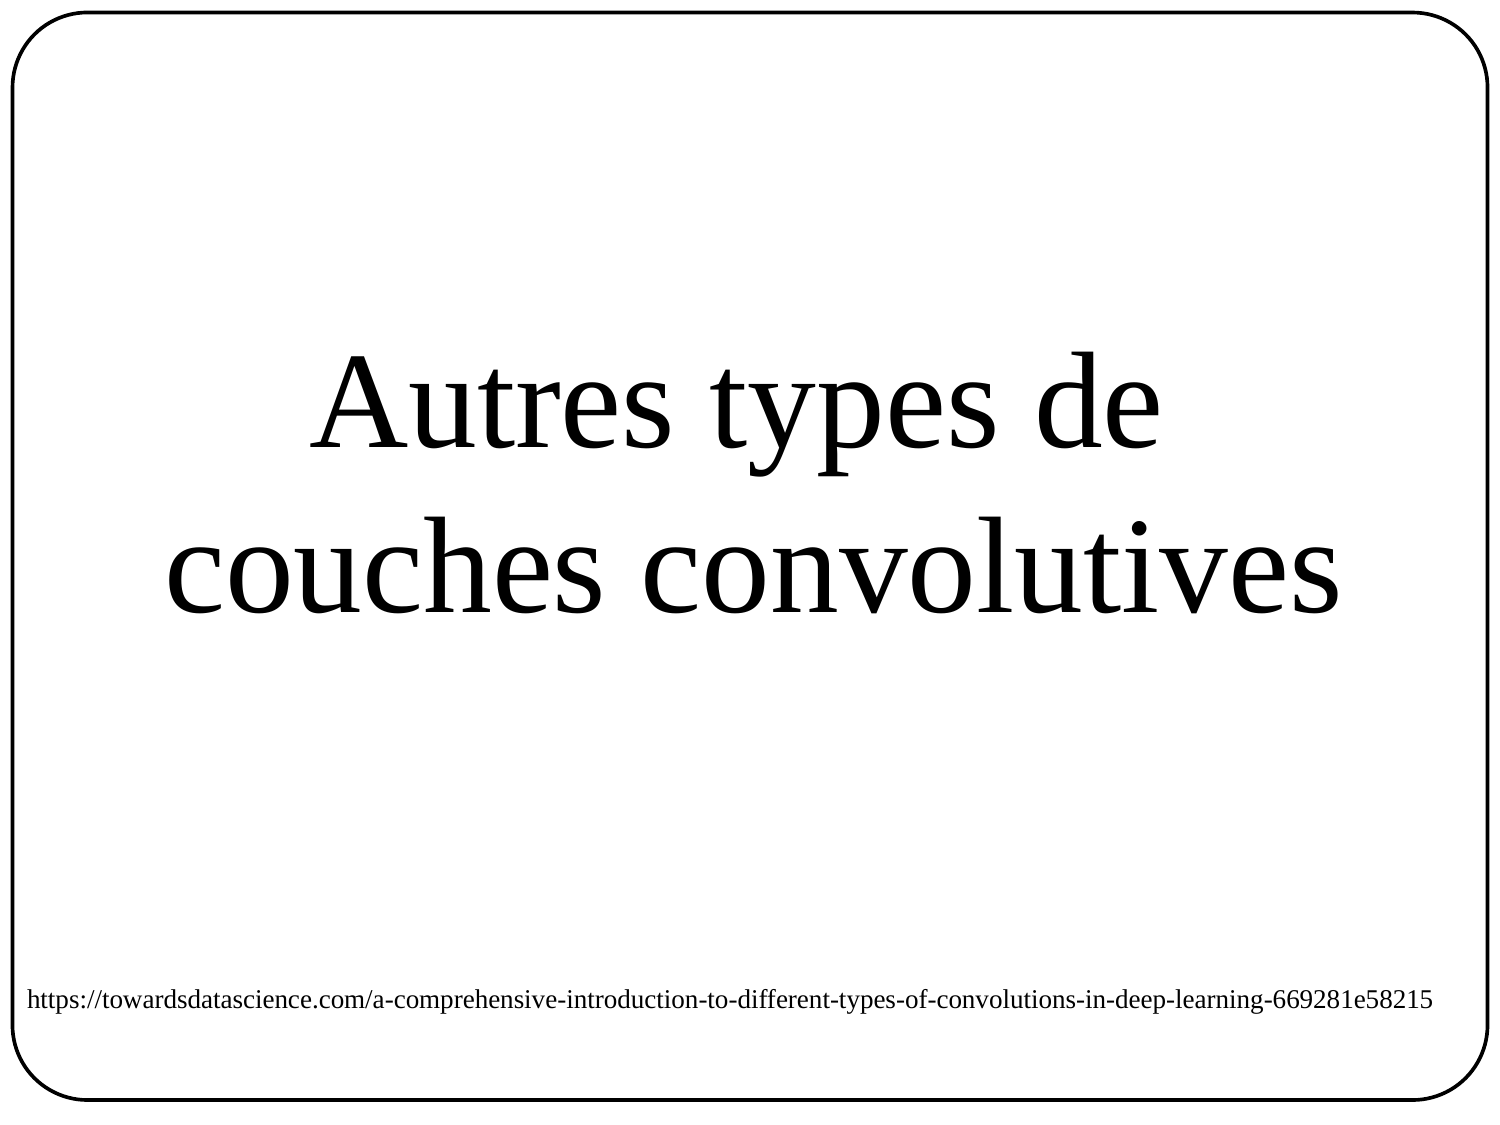

# Autres types de couches convolutives
https://towardsdatascience.com/a-comprehensive-introduction-to-different-types-of-convolutions-in-deep-learning-669281e58215